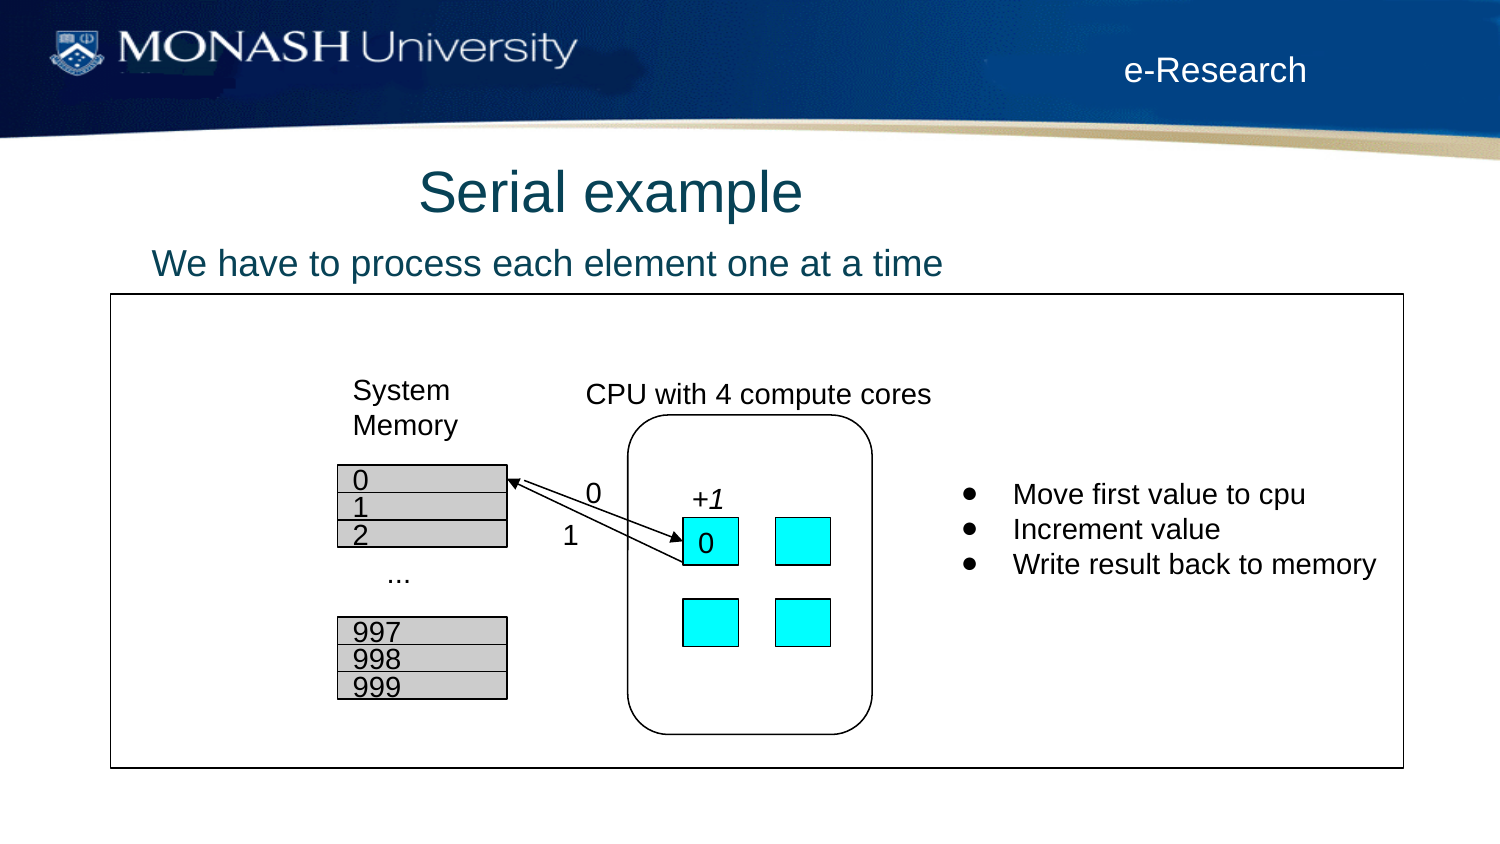

Serial example
We have to process each element one at a time

System
Memory
CPU with 4 compute cores

0
Move first value to cpu
Increment value
Write result back to memory
0
+1
1
1
0

2
...
997
998
999